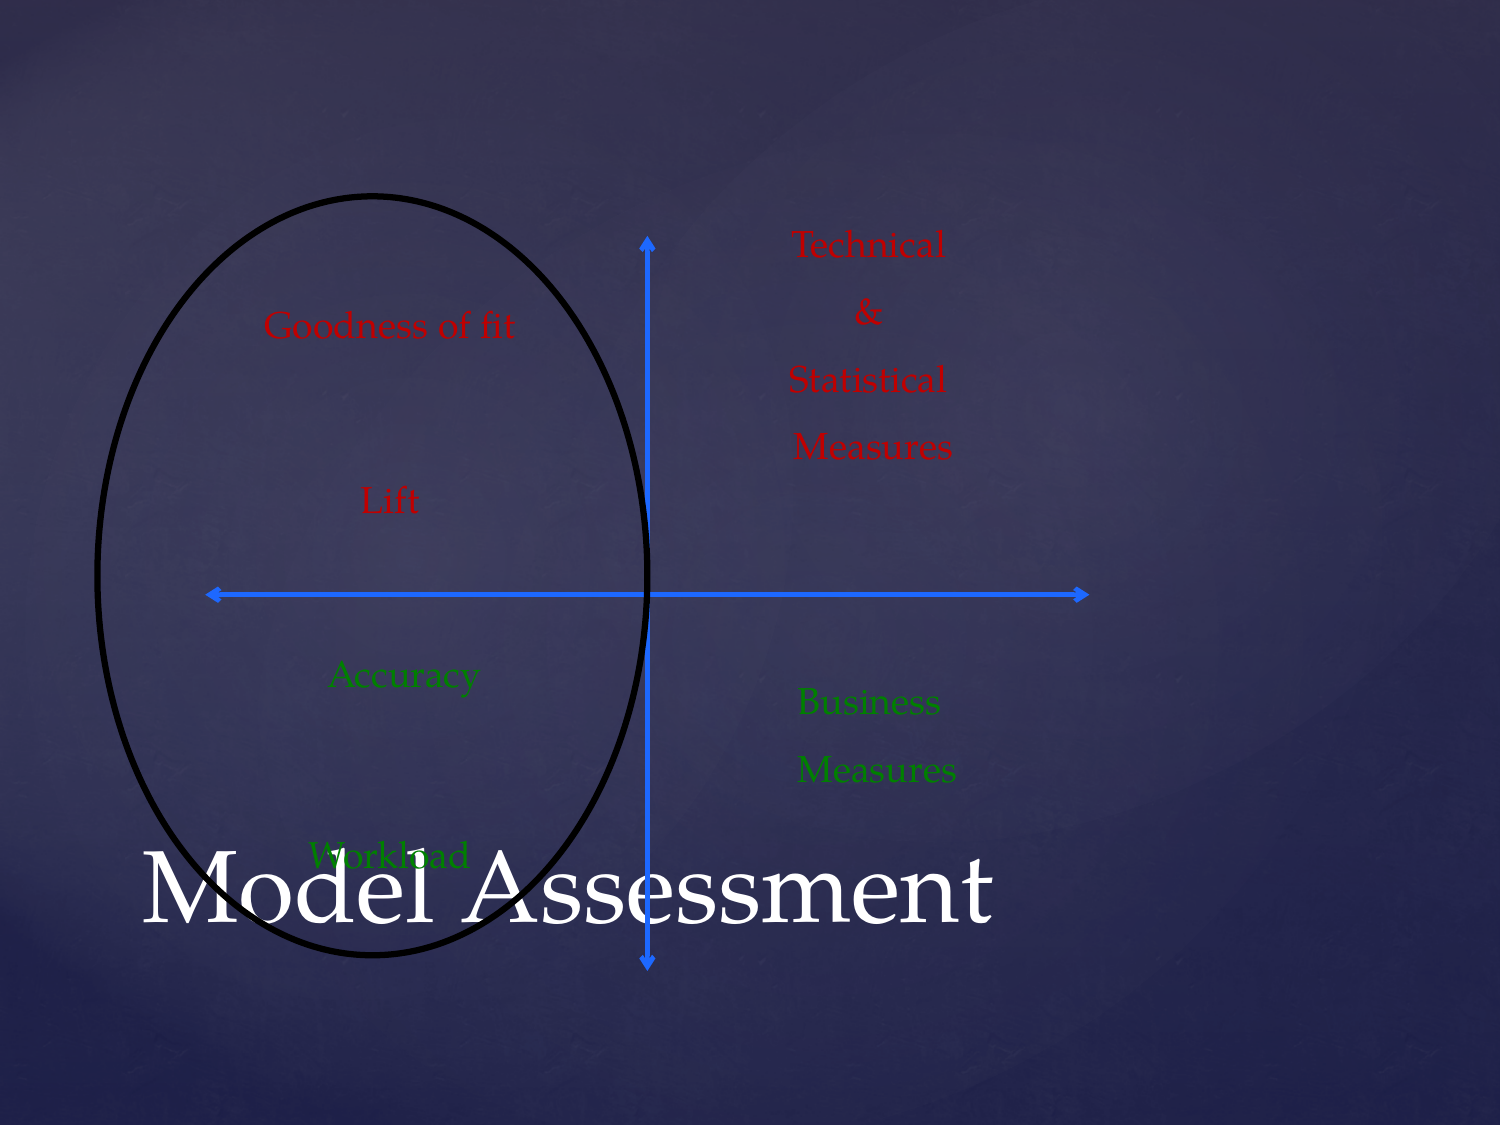

Technical
&
Statistical
Measures

Goodness of fit
Lift
Accuracy
Business
Measures
# Model Assessment
Workload